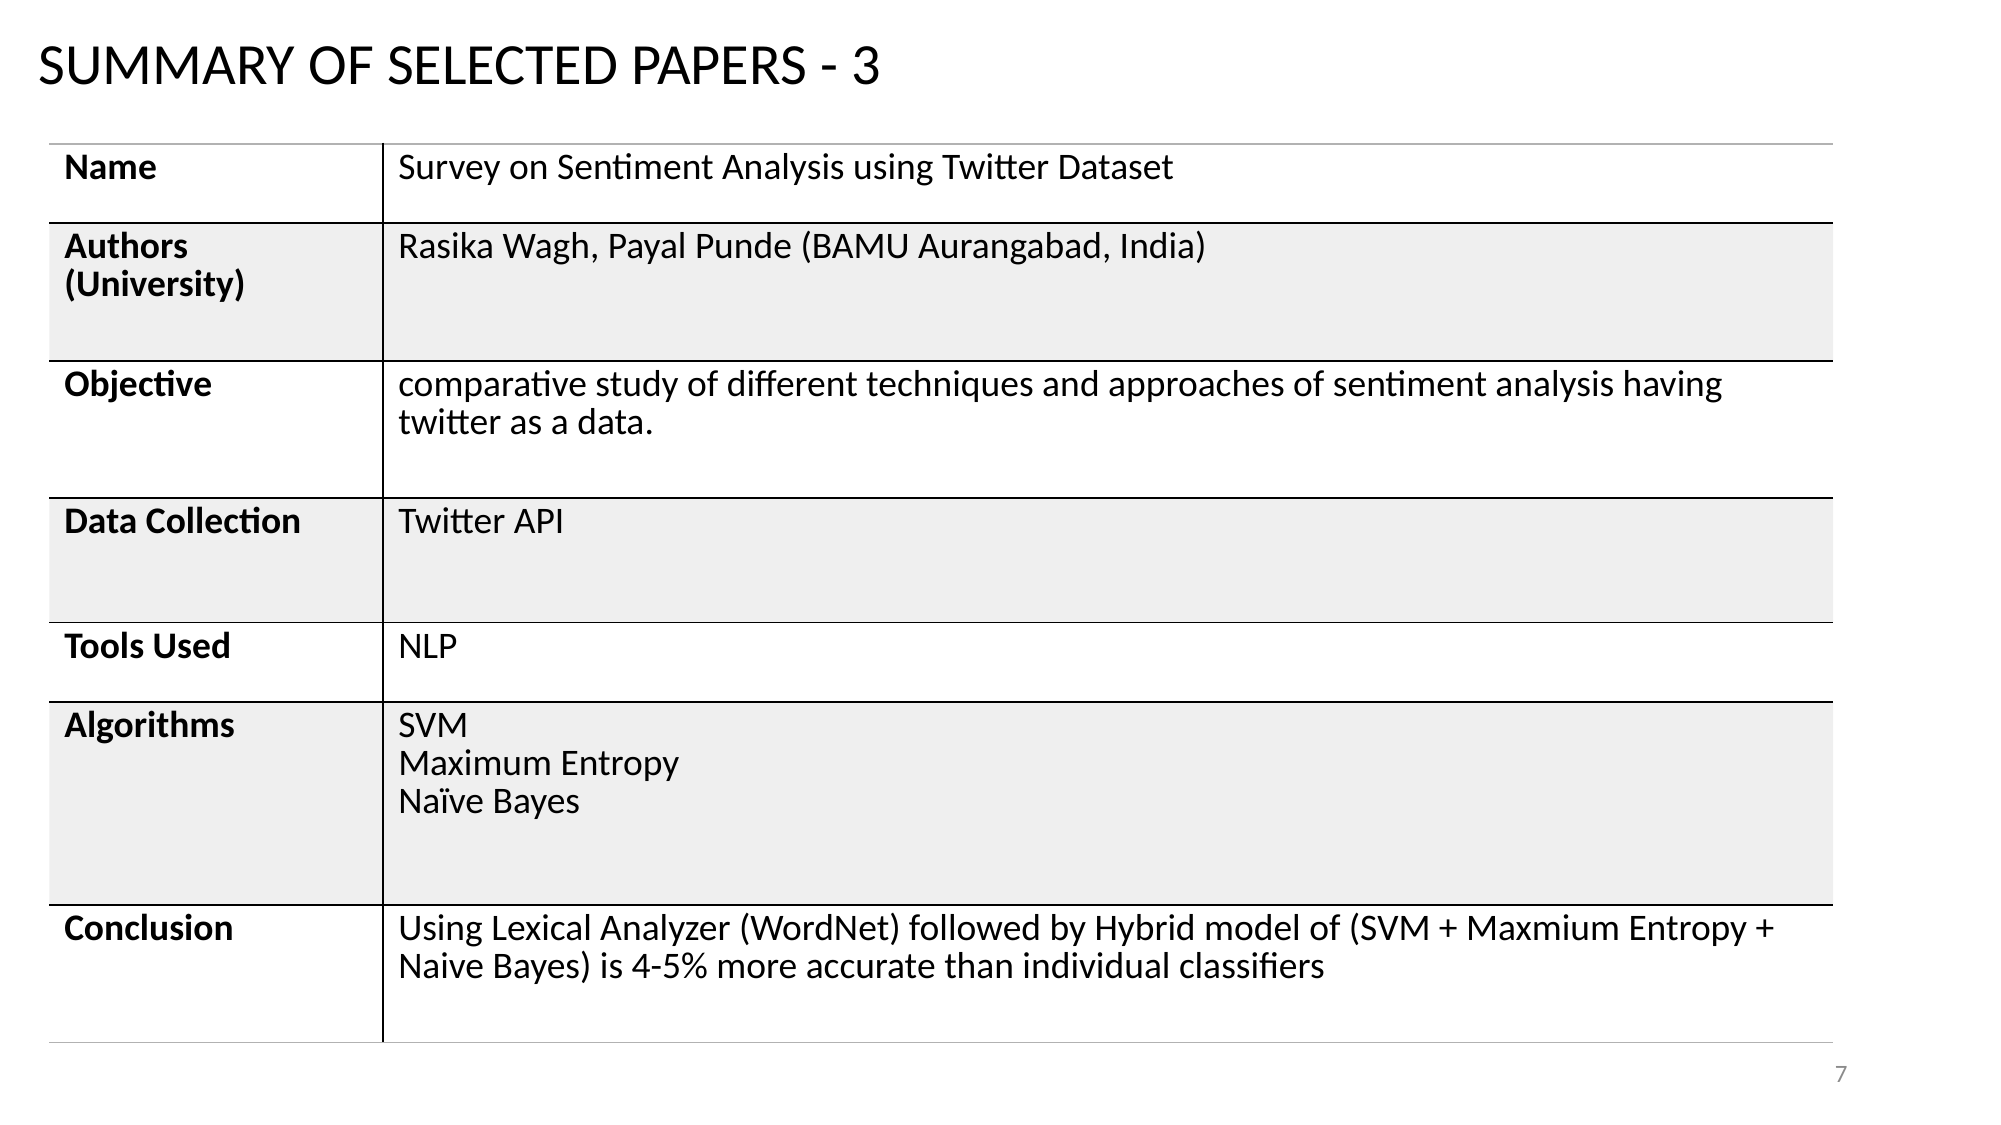

# SUMMARY OF SELECTED PAPERS - 3
| Name | Survey on Sentiment Analysis using Twitter Dataset |
| --- | --- |
| Authors (University) | Rasika Wagh, Payal Punde (BAMU Aurangabad, India) |
| Objective | comparative study of different techniques and approaches of sentiment analysis having twitter as a data. |
| Data Collection | Twitter API |
| Tools Used | NLP |
| Algorithms | SVM Maximum Entropy Naïve Bayes |
| Conclusion | Using Lexical Analyzer (WordNet) followed by Hybrid model of (SVM + Maxmium Entropy + Naive Bayes) is 4-5% more accurate than individual classifiers |
7